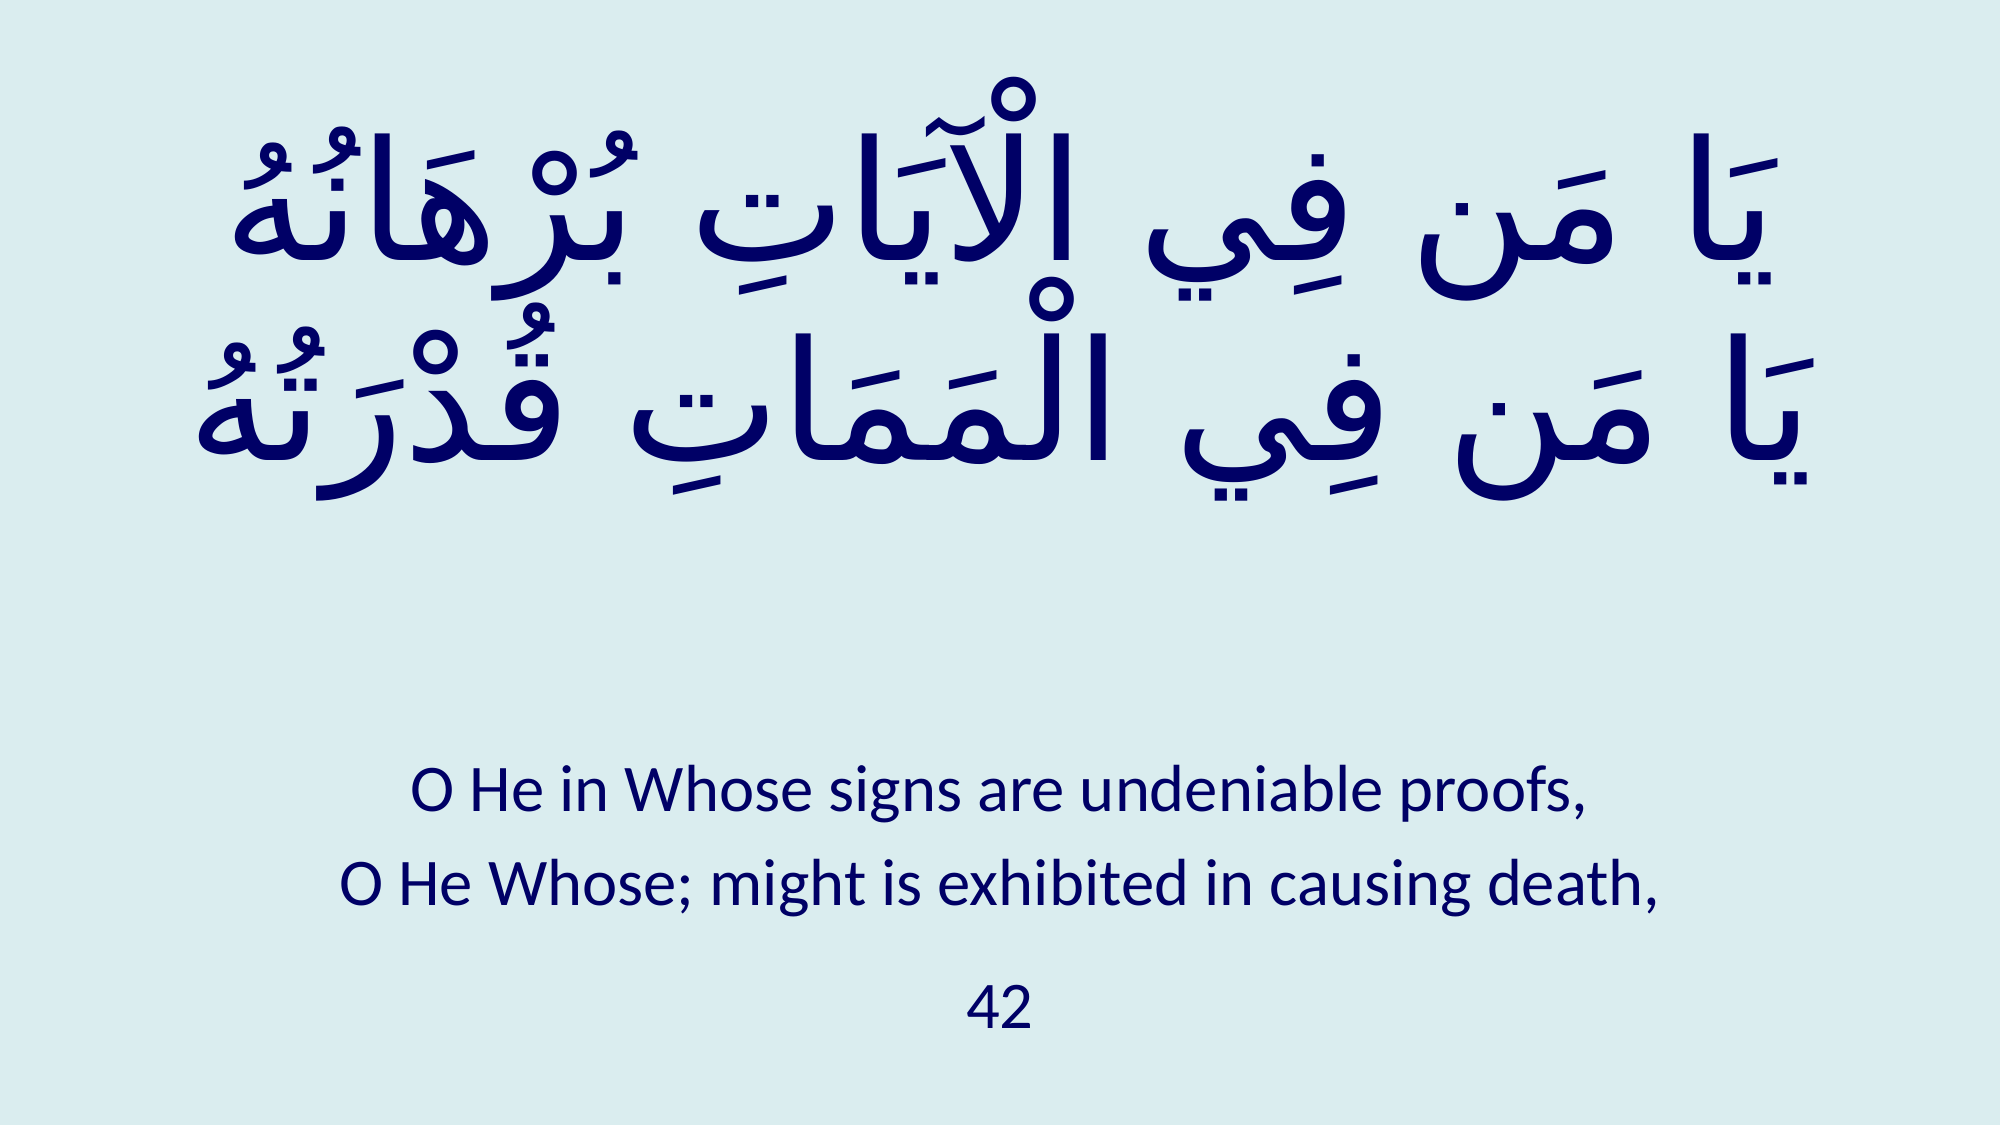

# يَا مَن فِي الْآيَاتِ بُرْهَانُهُ يَا مَن فِي الْمَمَاتِ قُدْرَتُهُ
O He in Whose signs are undeniable proofs,
O He Whose; might is exhibited in causing death,
42